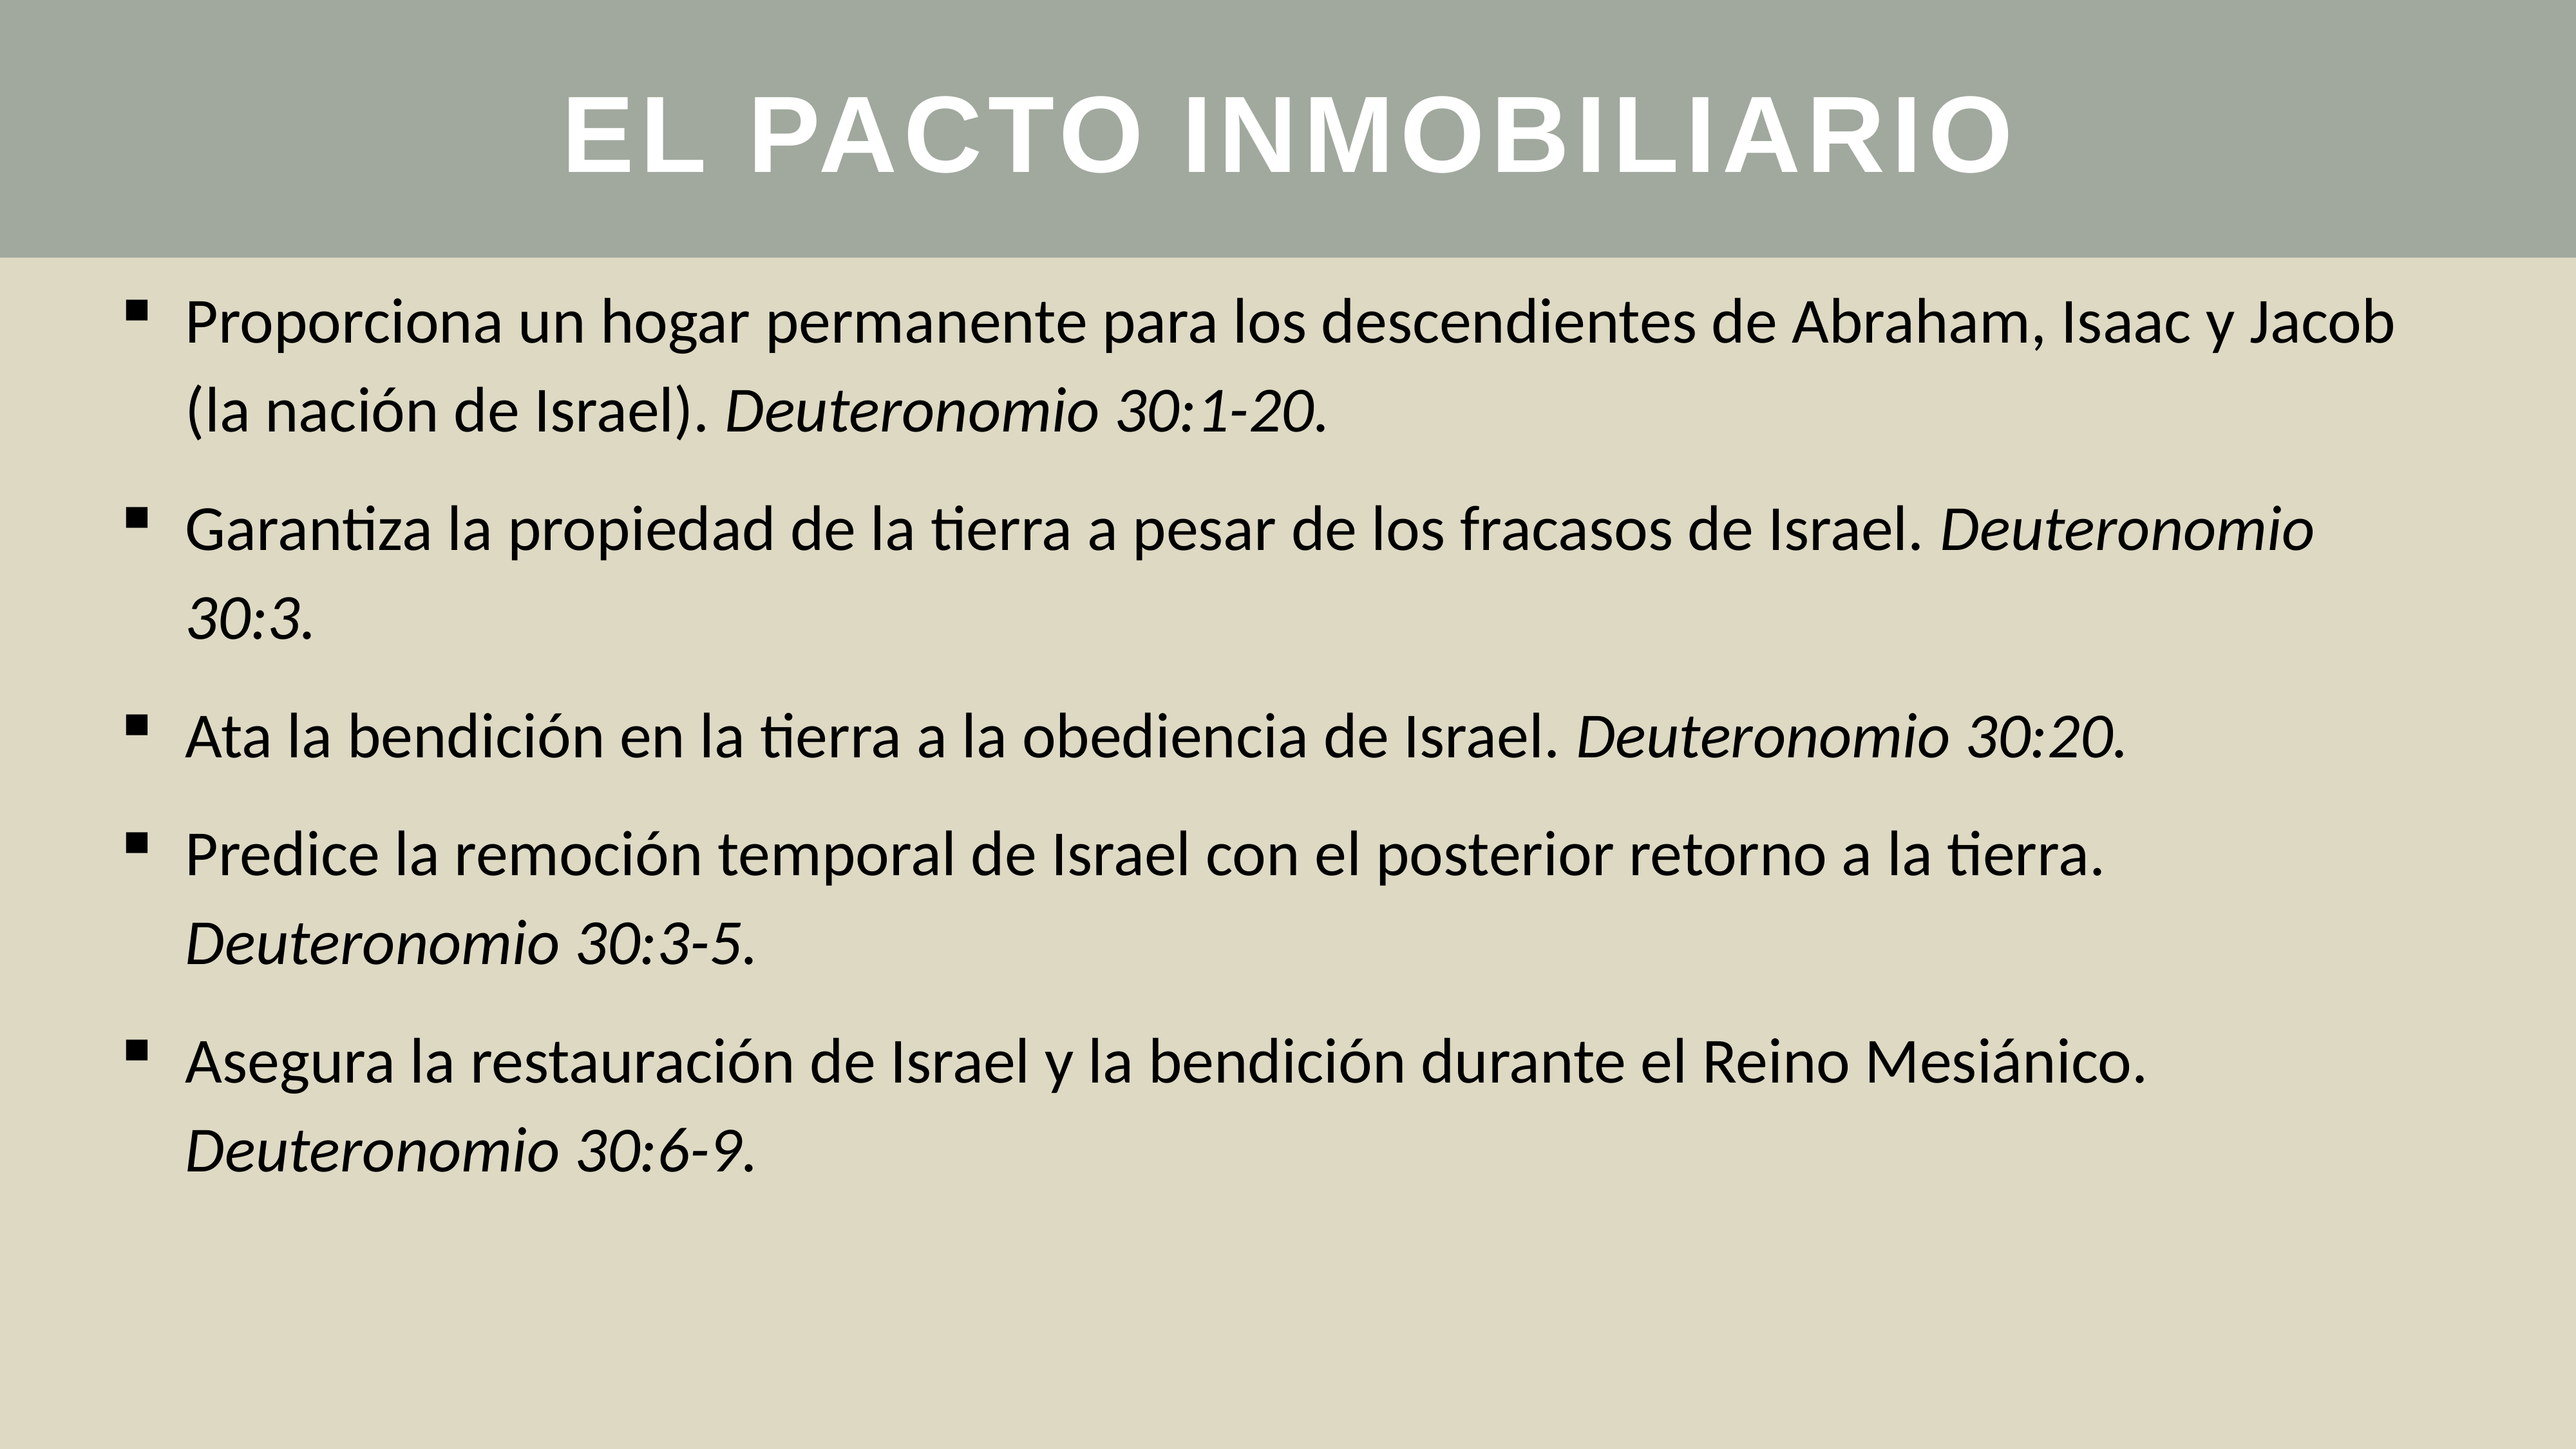

# El Pacto Inmobiliario
Proporciona un hogar permanente para los descendientes de Abraham, Isaac y Jacob (la nación de Israel). Deuteronomio 30:1-20.

Garantiza la propiedad de la tierra a pesar de los fracasos de Israel. Deuteronomio 30:3.

Ata la bendición en la tierra a la obediencia de Israel. Deuteronomio 30:20.

Predice la remoción temporal de Israel con el posterior retorno a la tierra. Deuteronomio 30:3-5.

Asegura la restauración de Israel y la bendición durante el Reino Mesiánico. Deuteronomio 30:6-9.